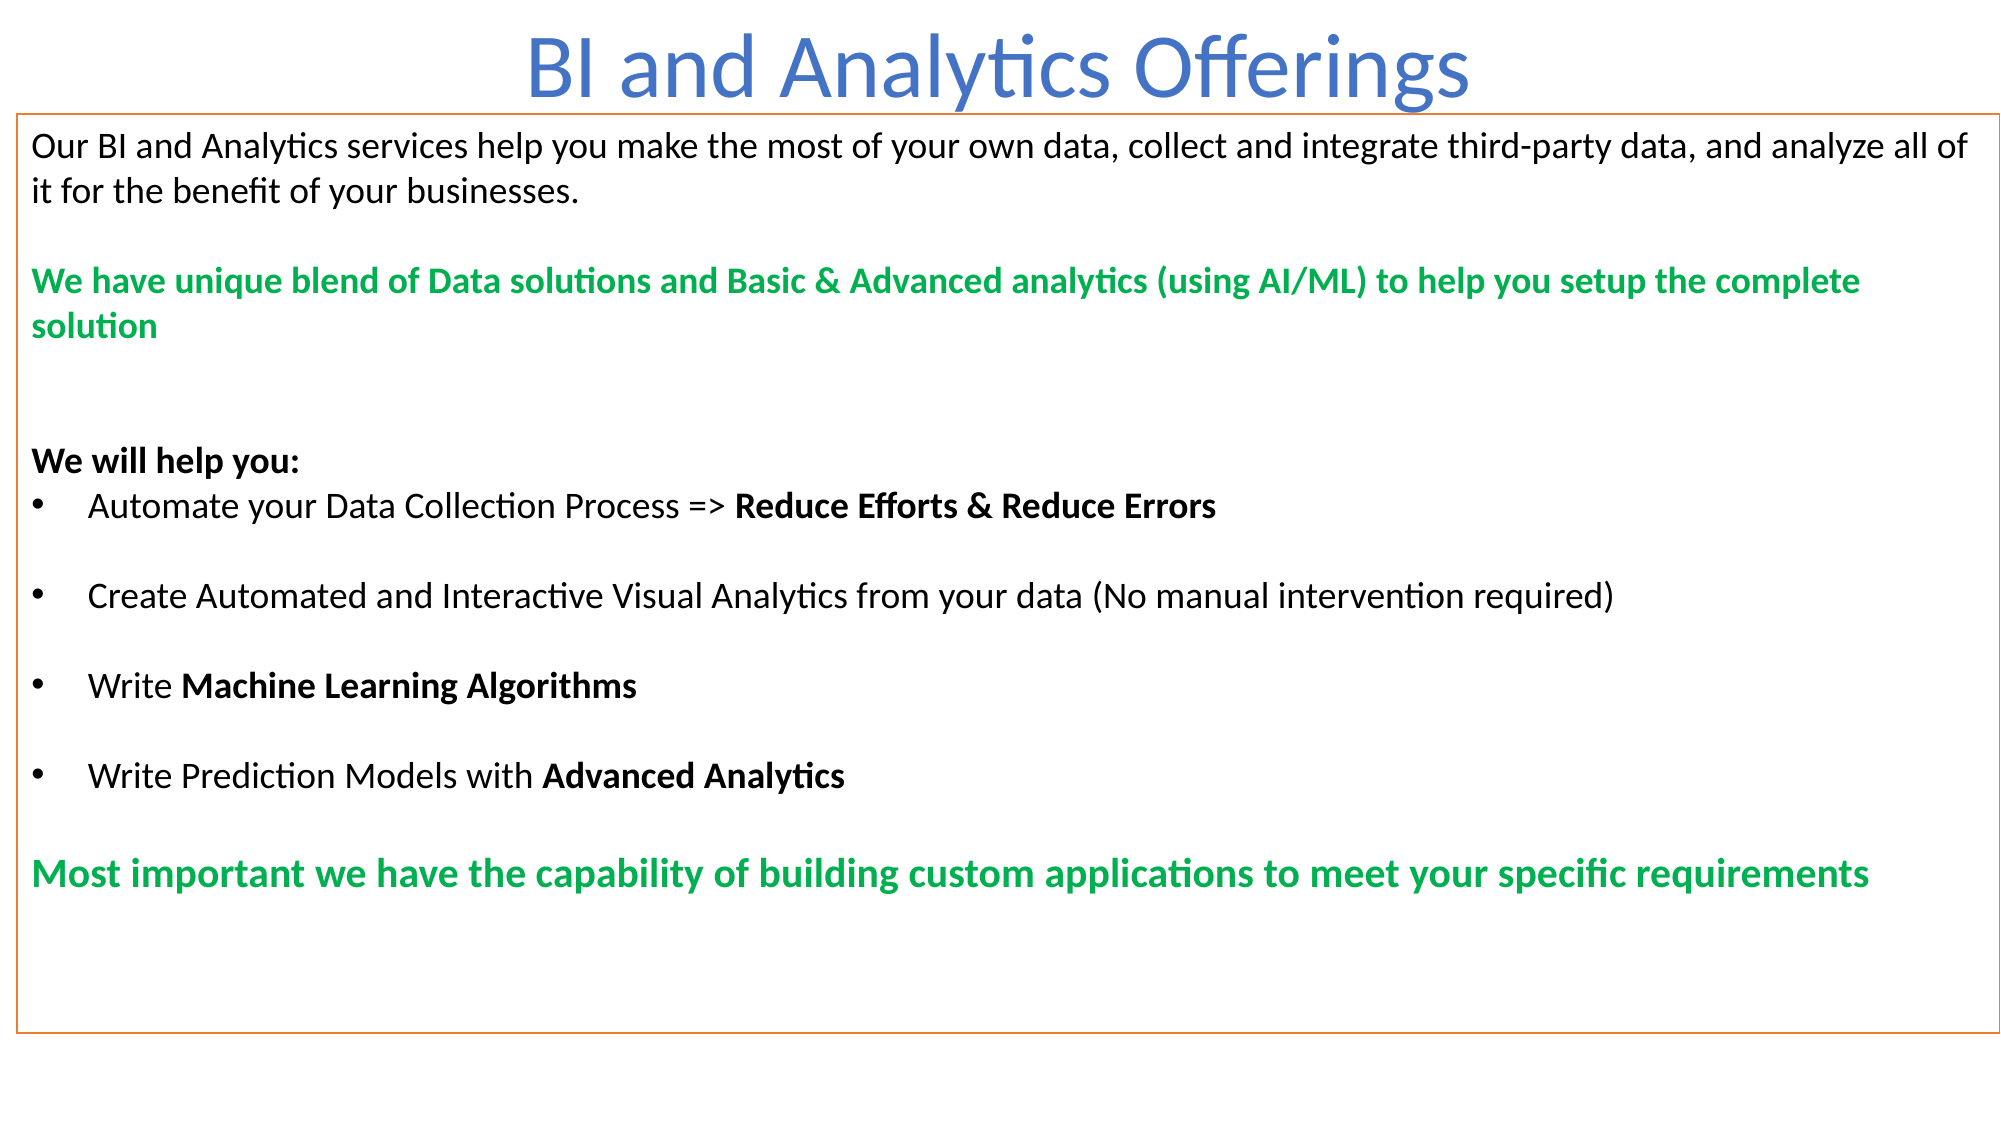

BI and Analytics Offerings
Our BI and Analytics services help you make the most of your own data, collect and integrate third-party data, and analyze all of it for the benefit of your businesses.

We have unique blend of Data solutions and Basic & Advanced analytics (using AI/ML) to help you setup the complete solution

We will help you:
Automate your Data Collection Process => Reduce Efforts & Reduce Errors

Create Automated and Interactive Visual Analytics from your data (No manual intervention required)

Write Machine Learning Algorithms

Write Prediction Models with Advanced Analytics

Most important we have the capability of building custom applications to meet your specific requirements